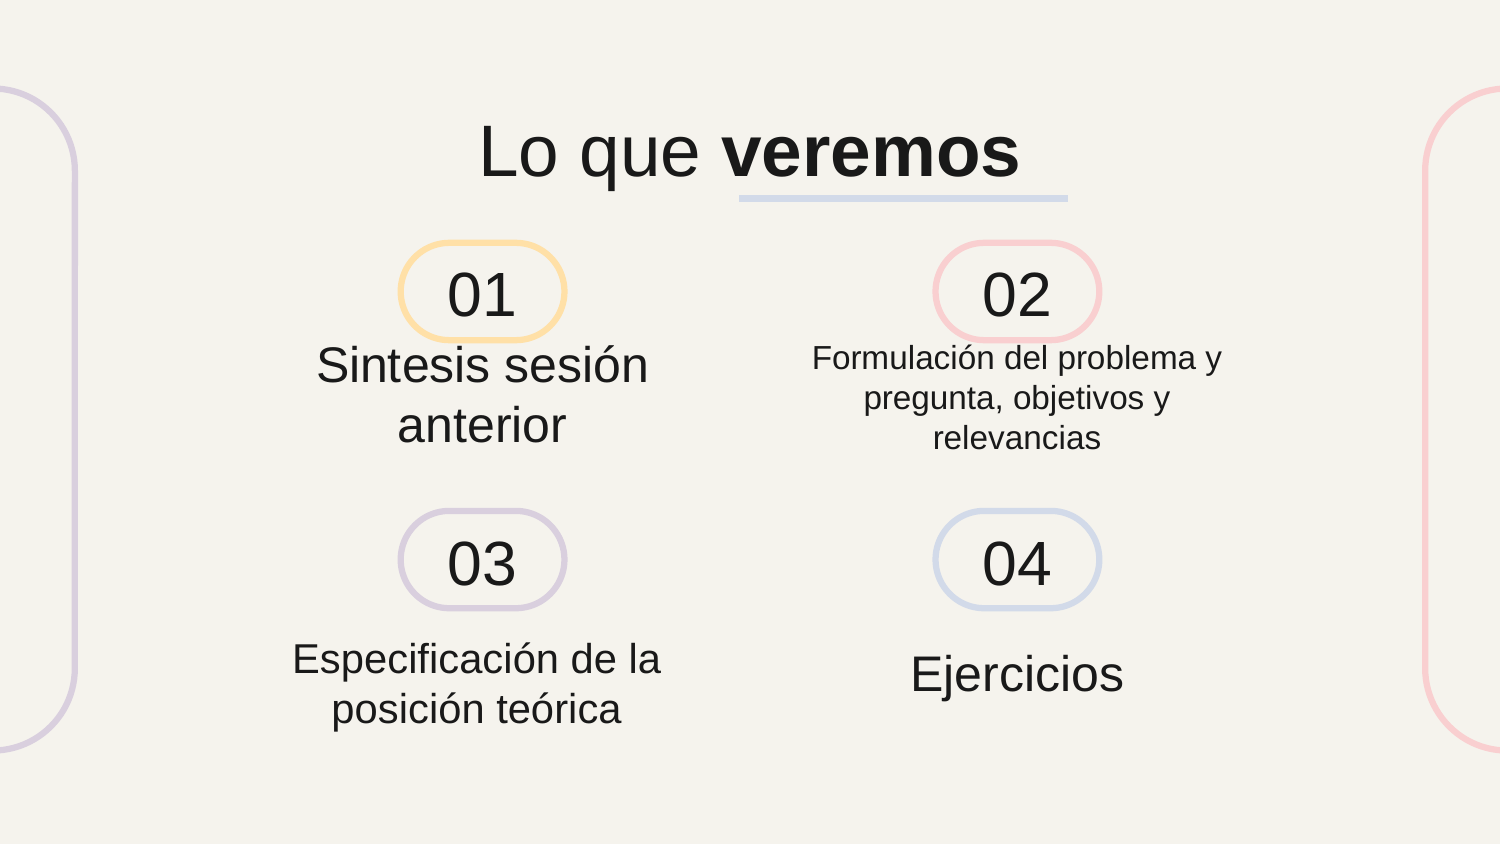

Lo que veremos
01
02

# Sintesis sesión anterior
Formulación del problema y pregunta, objetivos y relevancias
03
04

Ejercicios
Especificación de la posición teórica